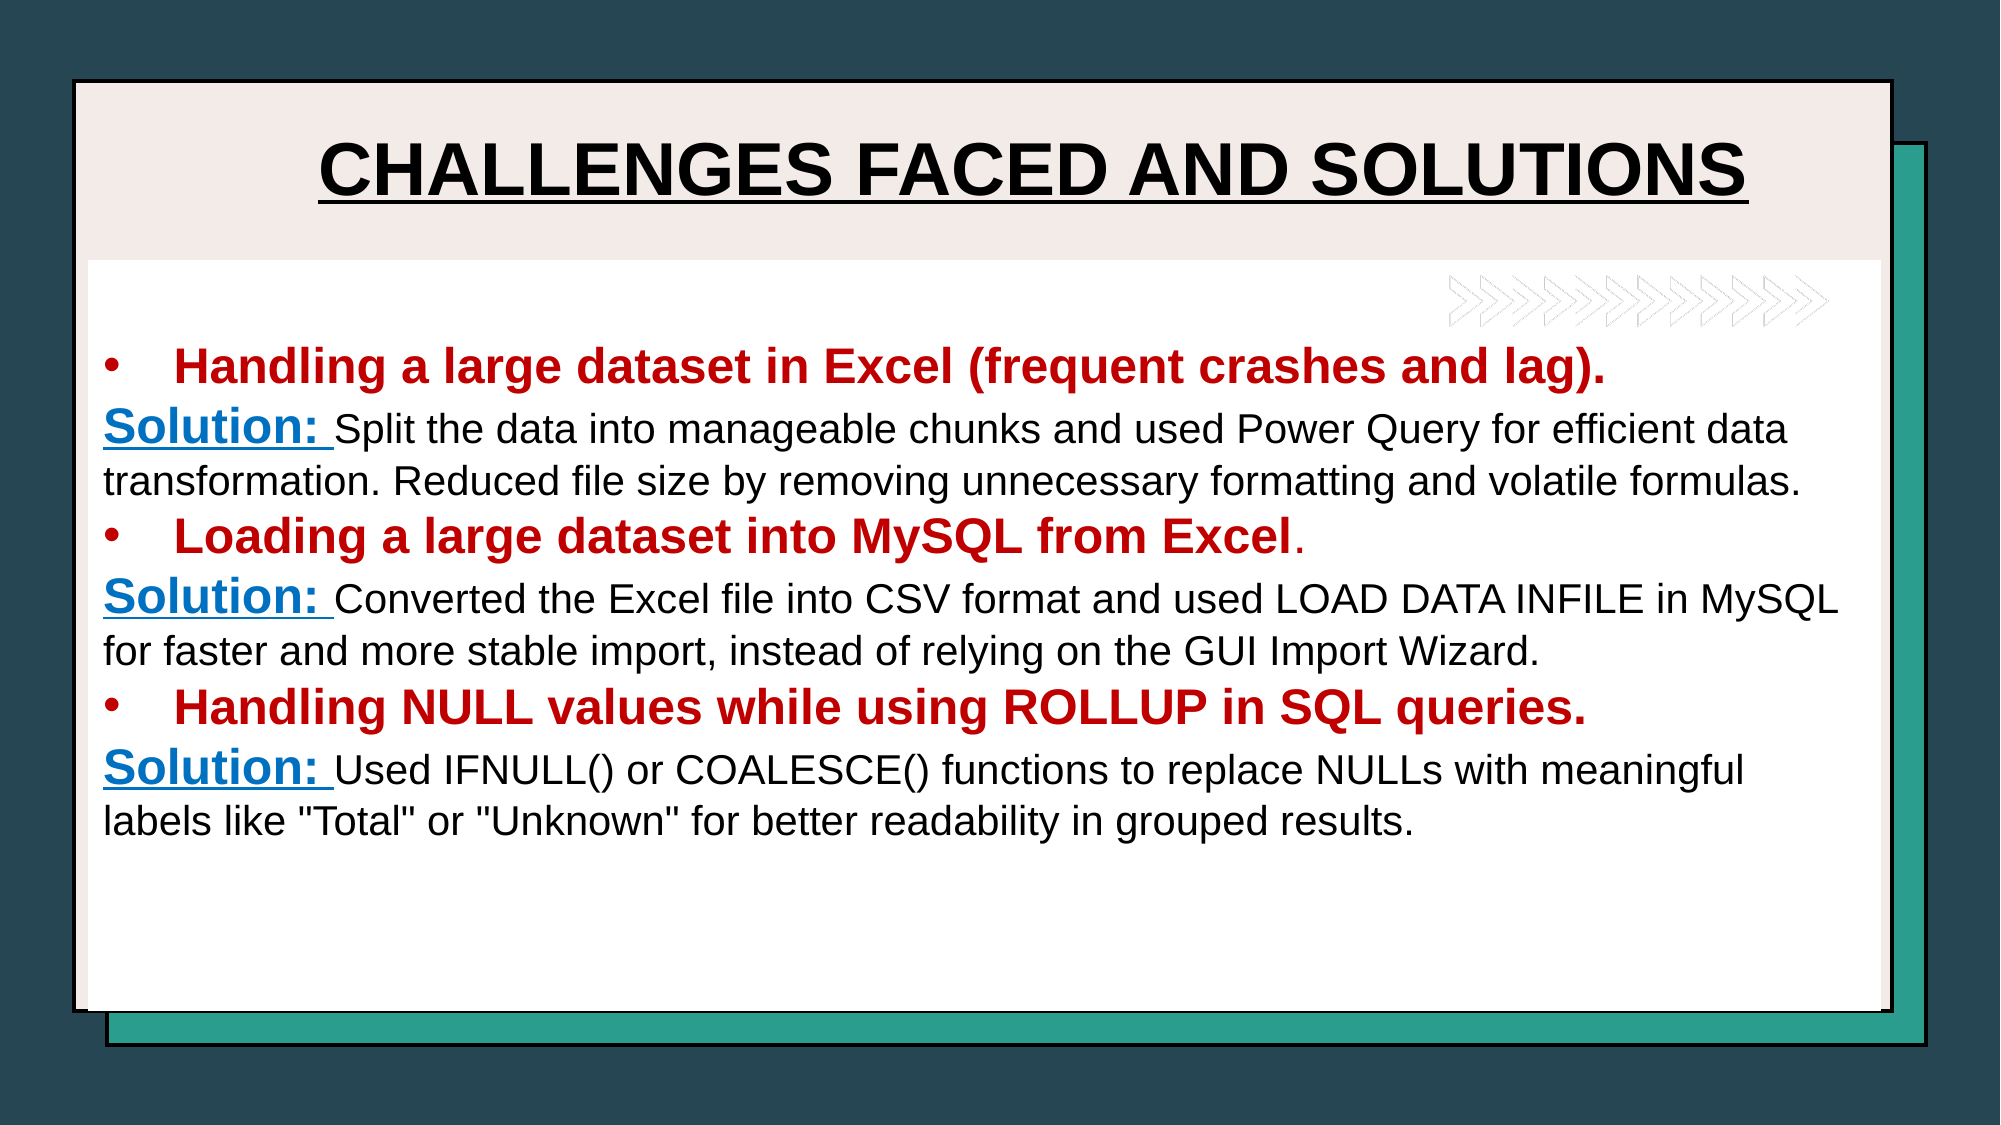

|  | CHALLENGES FACED AND SOLUTIONS |
| --- | --- |

 Handling a large dataset in Excel (frequent crashes and lag).
Solution: Split the data into manageable chunks and used Power Query for efficient data transformation. Reduced file size by removing unnecessary formatting and volatile formulas.
 Loading a large dataset into MySQL from Excel.
Solution: Converted the Excel file into CSV format and used LOAD DATA INFILE in MySQL for faster and more stable import, instead of relying on the GUI Import Wizard.
 Handling NULL values while using ROLLUP in SQL queries.
Solution: Used IFNULL() or COALESCE() functions to replace NULLs with meaningful labels like "Total" or "Unknown" for better readability in grouped results.
|  |
| --- |